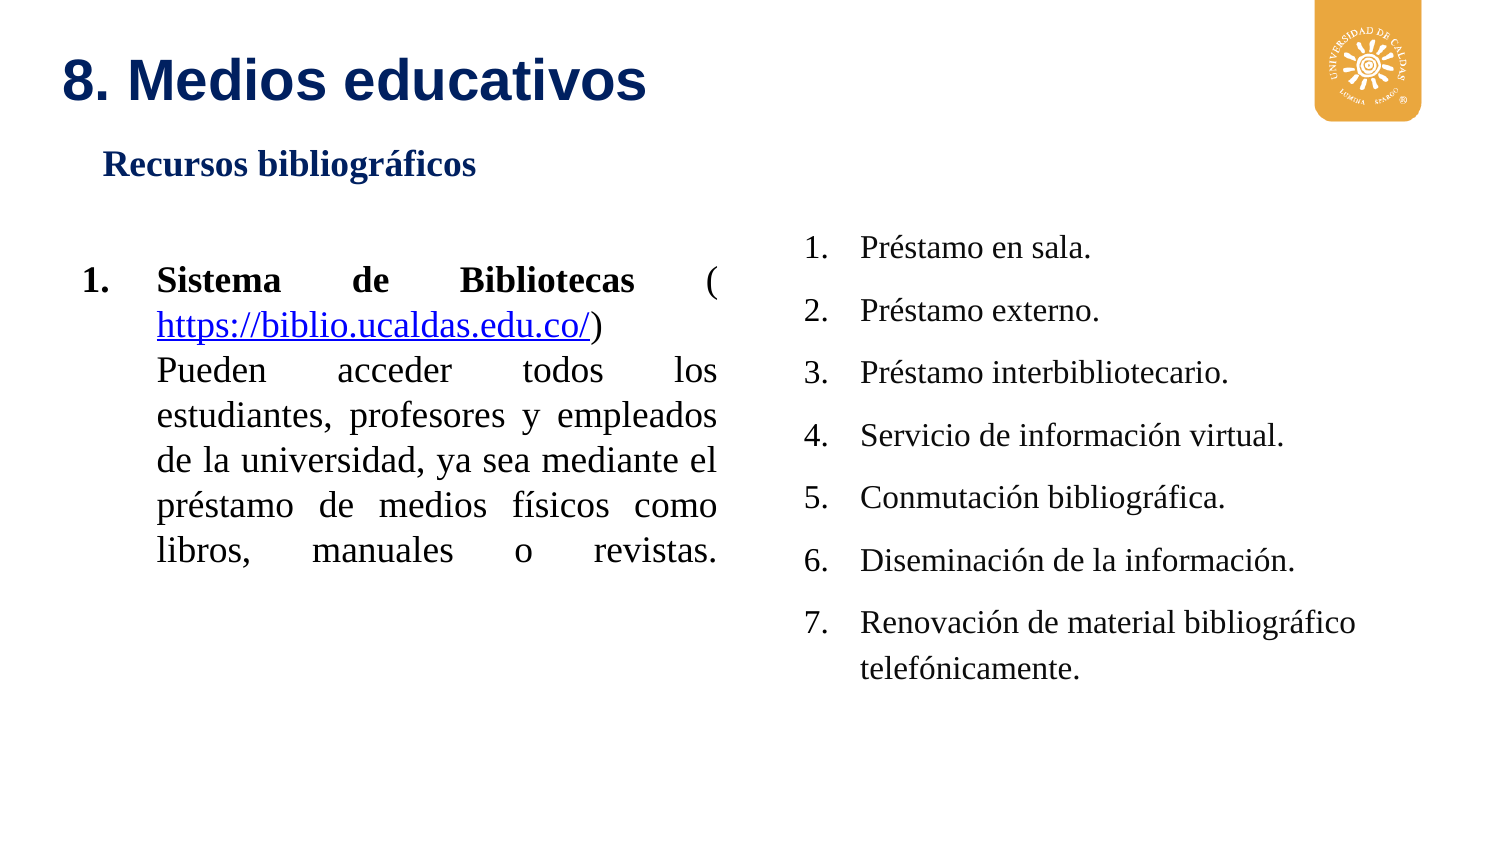

8. Medios educativos
Recursos bibliográficos
Préstamo en sala.
Préstamo externo.
Préstamo interbibliotecario.
Servicio de información virtual.
Conmutación bibliográfica.
Diseminación de la información.
Renovación de material bibliográfico telefónicamente.
Sistema de Bibliotecas (https://biblio.ucaldas.edu.co/) 
Pueden acceder todos los estudiantes, profesores y empleados de la universidad, ya sea mediante el préstamo de medios físicos como libros, manuales o revistas.